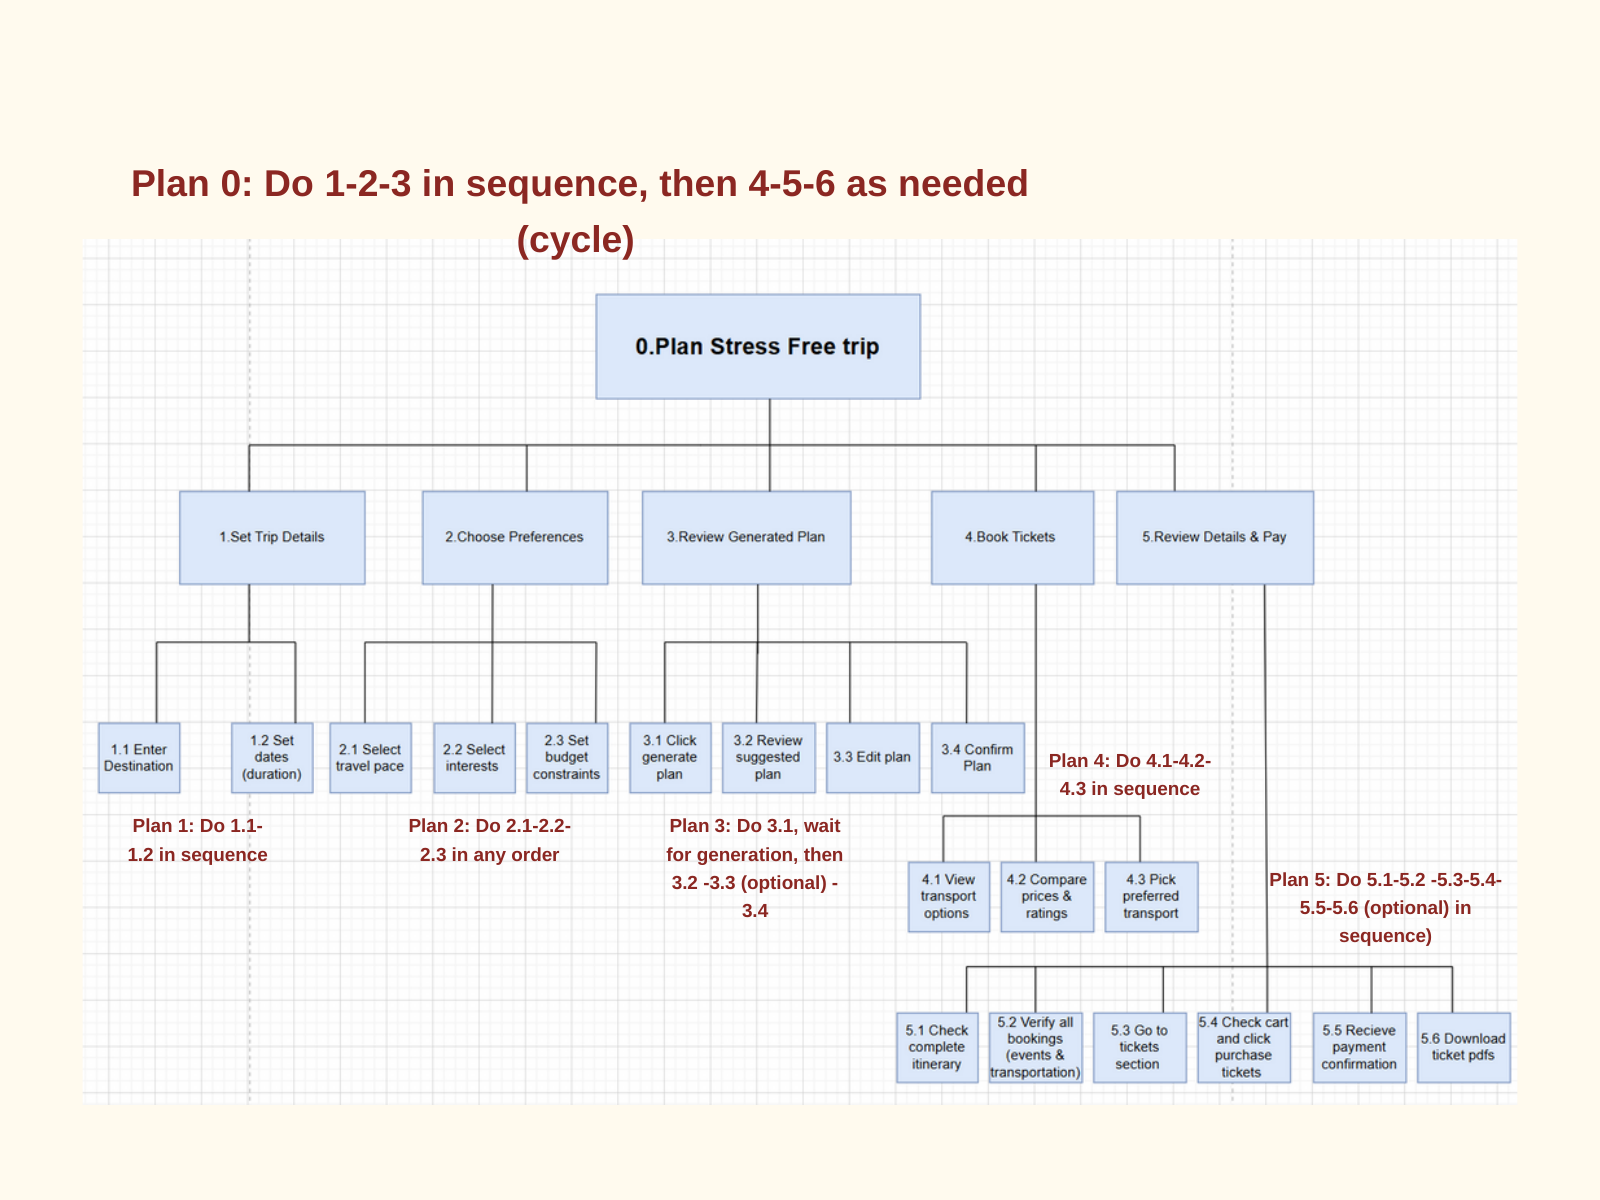

Plan 0: Do 1-2-3 in sequence, then 4-5-6 as needed (cycle)

Plan 4: Do 4.1-4.2-4.3 in sequence
Plan 1: Do 1.1-1.2 in sequence
Plan 2: Do 2.1-2.2-2.3 in any order
Plan 3: Do 3.1, wait for generation, then 3.2 -3.3 (optional) -3.4
Plan 5: Do 5.1-5.2 -5.3-5.4-5.5-5.6 (optional) in sequence)